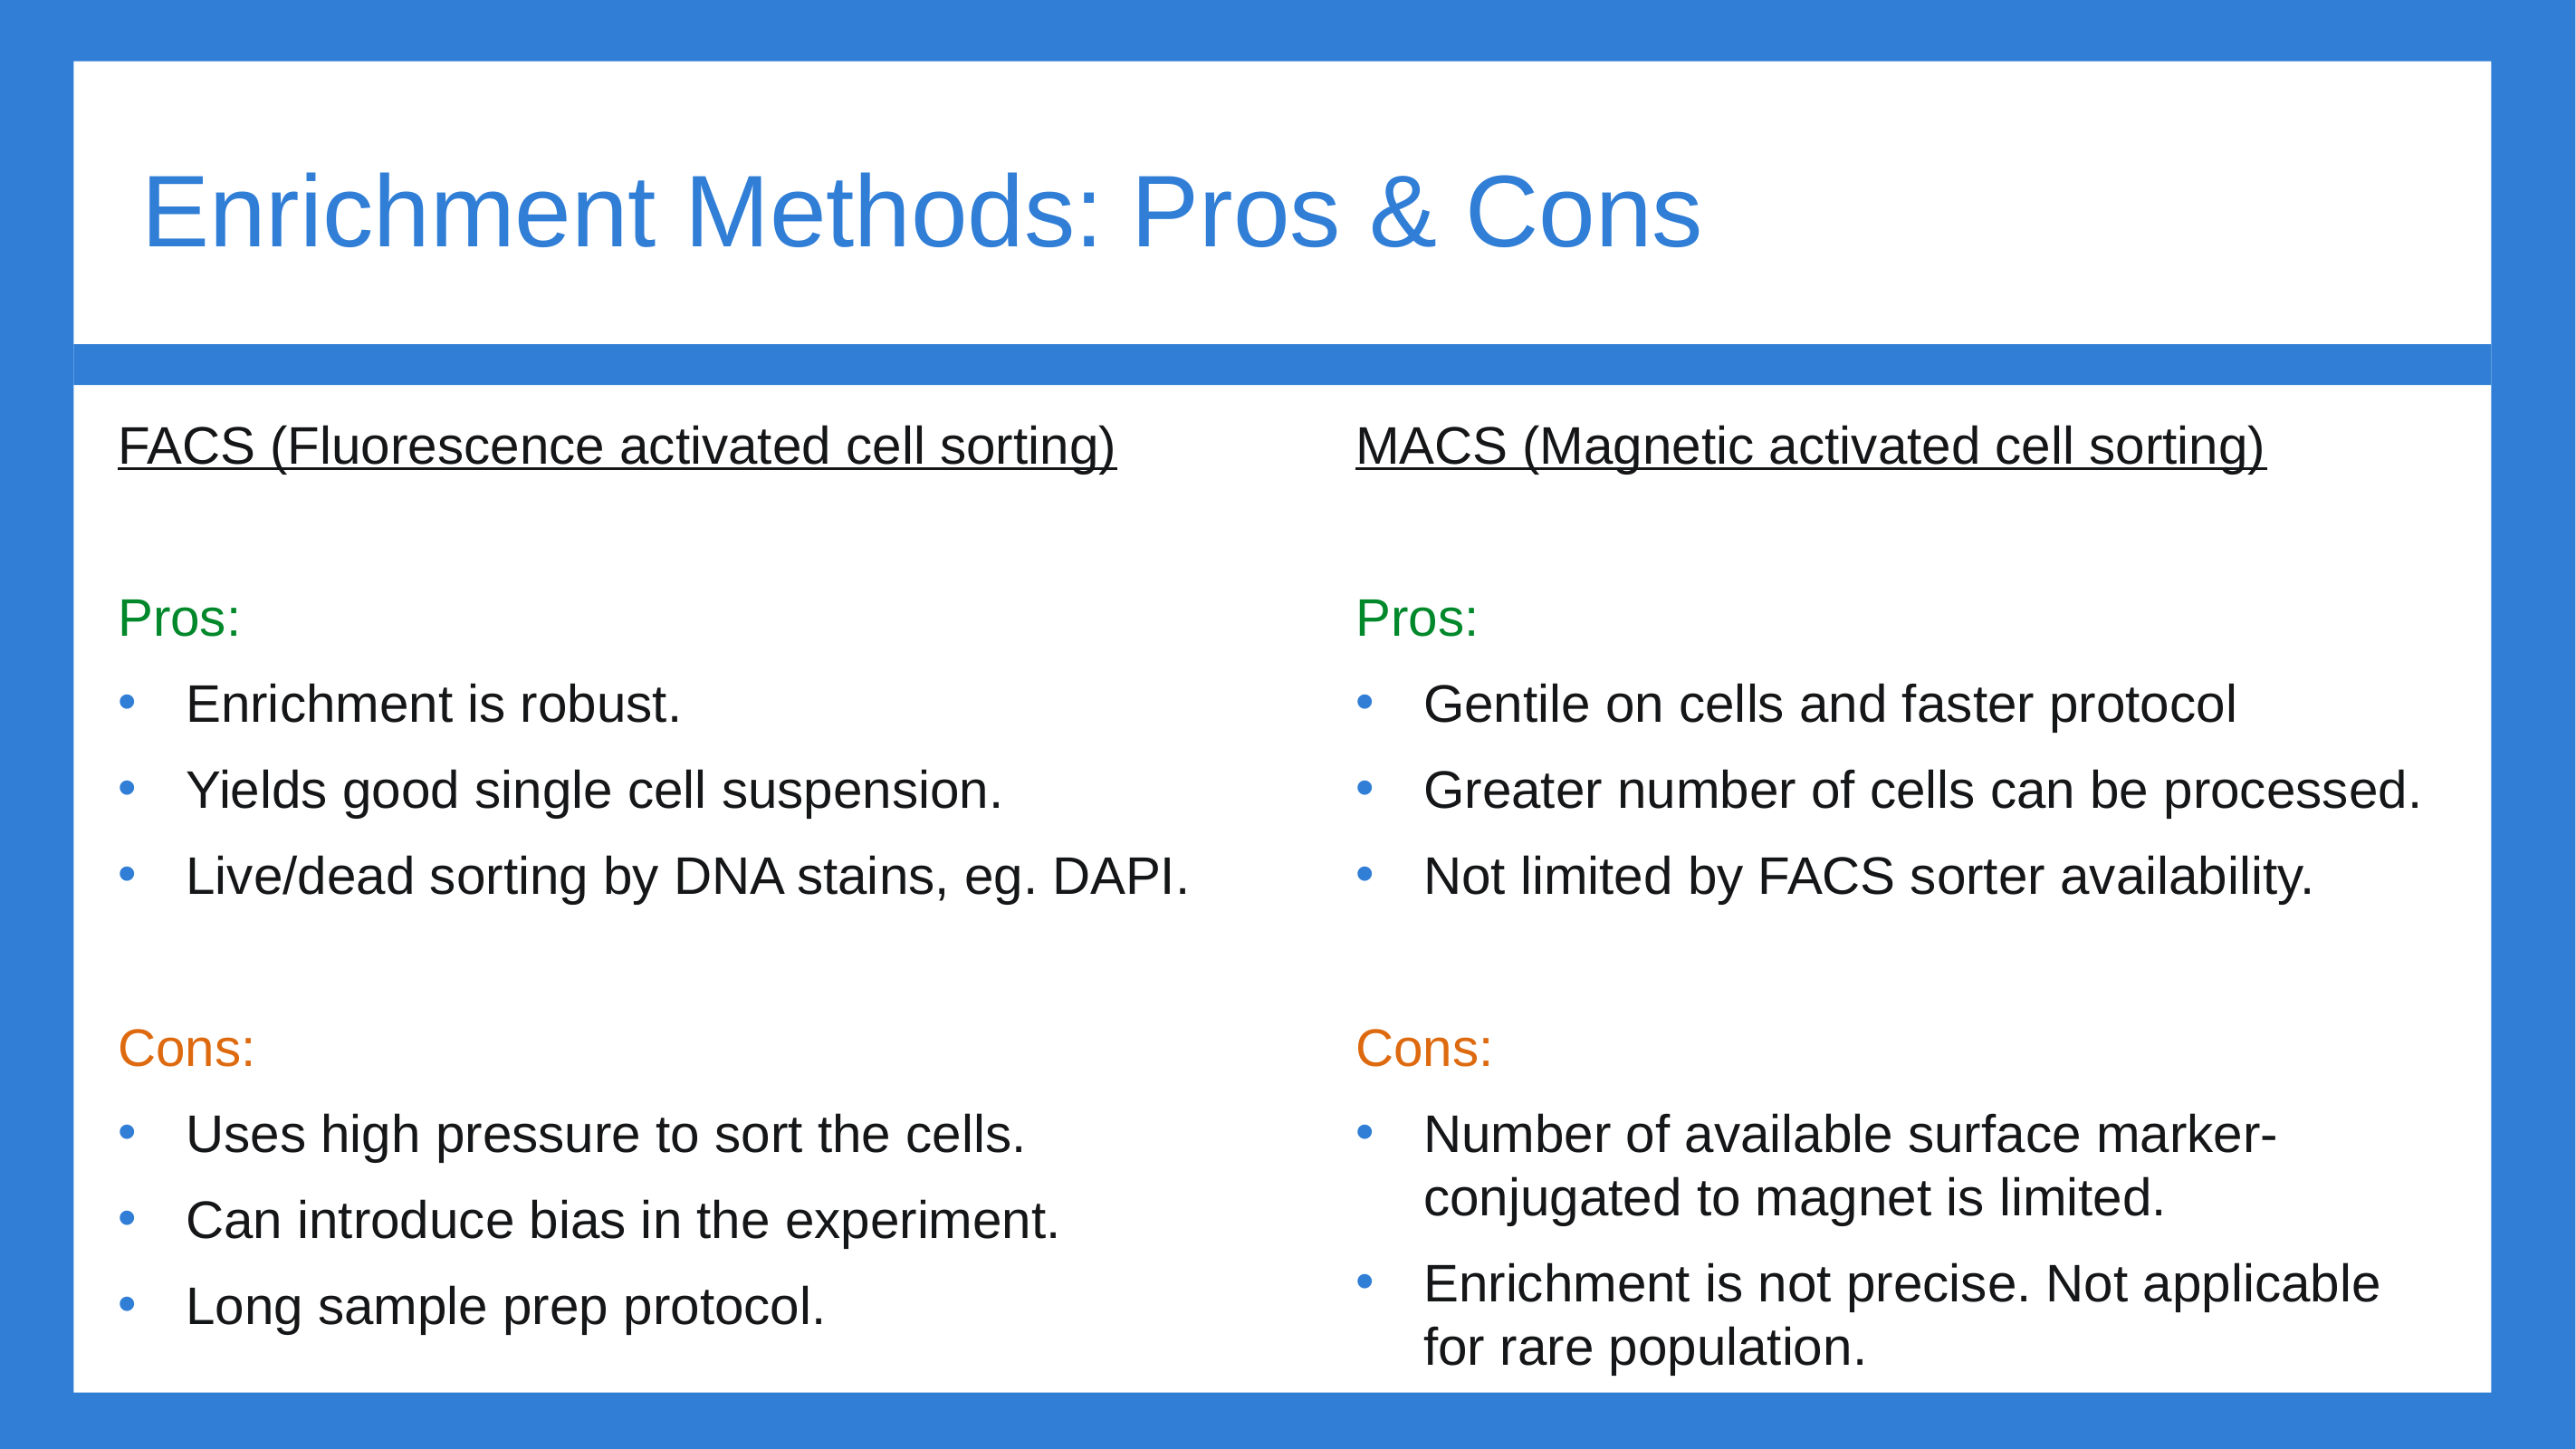

# Enrichment Methods: Pros & Cons
FACS (Fluorescence activated cell sorting)

Pros:
Enrichment is robust.
Yields good single cell suspension.
Live/dead sorting by DNA stains, eg. DAPI.

Cons:
Uses high pressure to sort the cells.
Can introduce bias in the experiment.
Long sample prep protocol.
MACS (Magnetic activated cell sorting)

Pros:
Gentile on cells and faster protocol
Greater number of cells can be processed.
Not limited by FACS sorter availability.

Cons:
Number of available surface marker-conjugated to magnet is limited.
Enrichment is not precise. Not applicable for rare population.